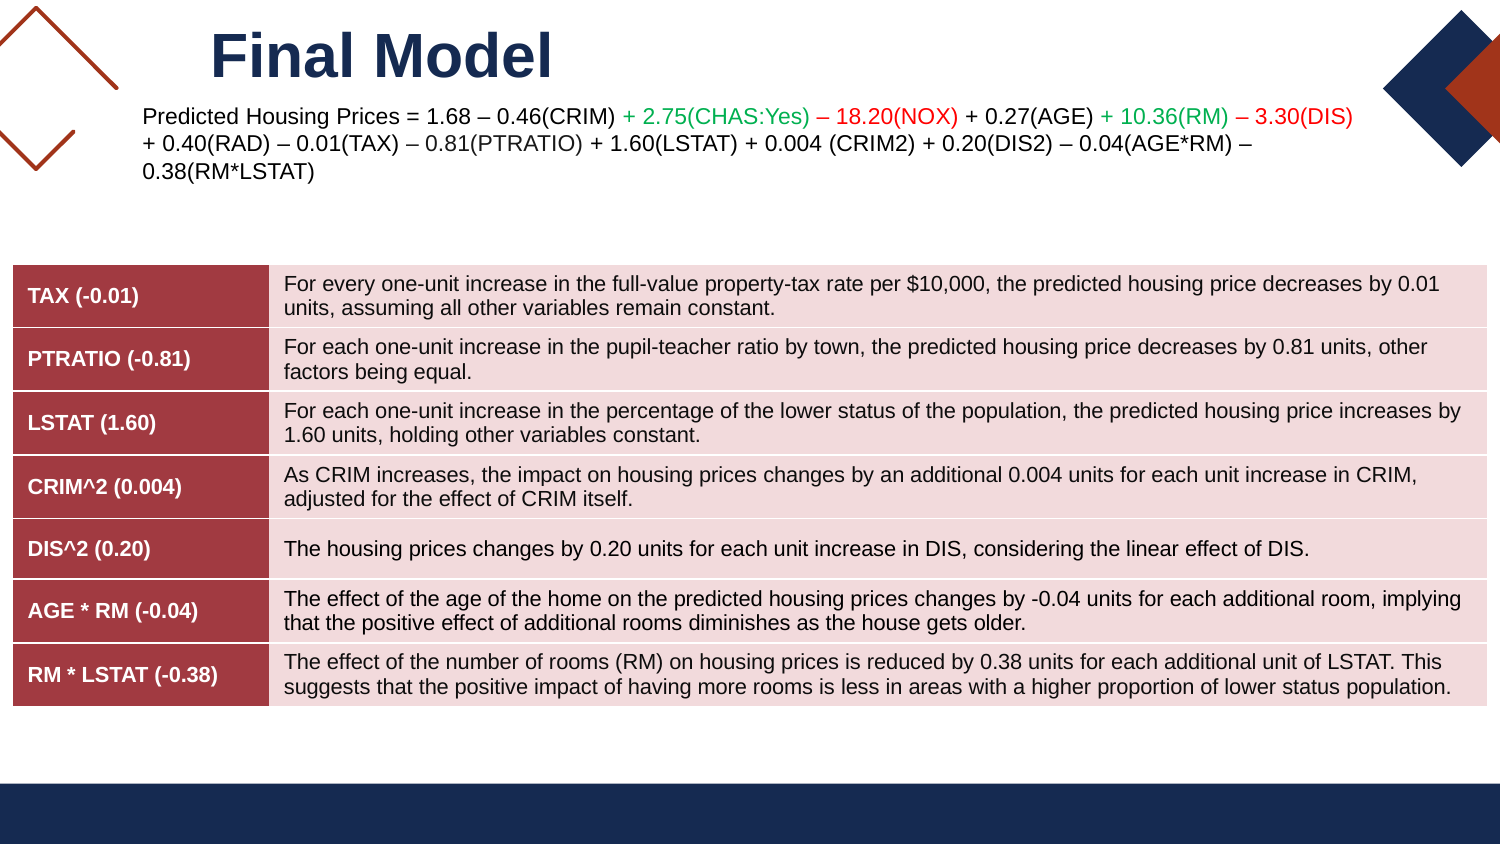

# Final Model
Predicted Housing Prices = 1.68 – 0.46(CRIM) + 2.75(CHAS:Yes) – 18.20(NOX) + 0.27(AGE) + 10.36(RM) – 3.30(DIS) + 0.40(RAD) – 0.01(TAX) – 0.81(PTRATIO) + 1.60(LSTAT) + 0.004 (CRIM2) + 0.20(DIS2) – 0.04(AGE*RM) – 0.38(RM*LSTAT)
| TAX (-0.01) | For every one-unit increase in the full-value property-tax rate per $10,000, the predicted housing price decreases by 0.01 units, assuming all other variables remain constant. |
| --- | --- |
| PTRATIO (-0.81) | For each one-unit increase in the pupil-teacher ratio by town, the predicted housing price decreases by 0.81 units, other factors being equal. |
| LSTAT (1.60) | For each one-unit increase in the percentage of the lower status of the population, the predicted housing price increases by 1.60 units, holding other variables constant. |
| CRIM^2 (0.004) | As CRIM increases, the impact on housing prices changes by an additional 0.004 units for each unit increase in CRIM, adjusted for the effect of CRIM itself. |
| DIS^2 (0.20) | The housing prices changes by 0.20 units for each unit increase in DIS, considering the linear effect of DIS. |
| AGE \* RM (-0.04) | The effect of the age of the home on the predicted housing prices changes by -0.04 units for each additional room, implying that the positive effect of additional rooms diminishes as the house gets older. |
| RM \* LSTAT (-0.38) | The effect of the number of rooms (RM) on housing prices is reduced by 0.38 units for each additional unit of LSTAT. This suggests that the positive impact of having more rooms is less in areas with a higher proportion of lower status population. |